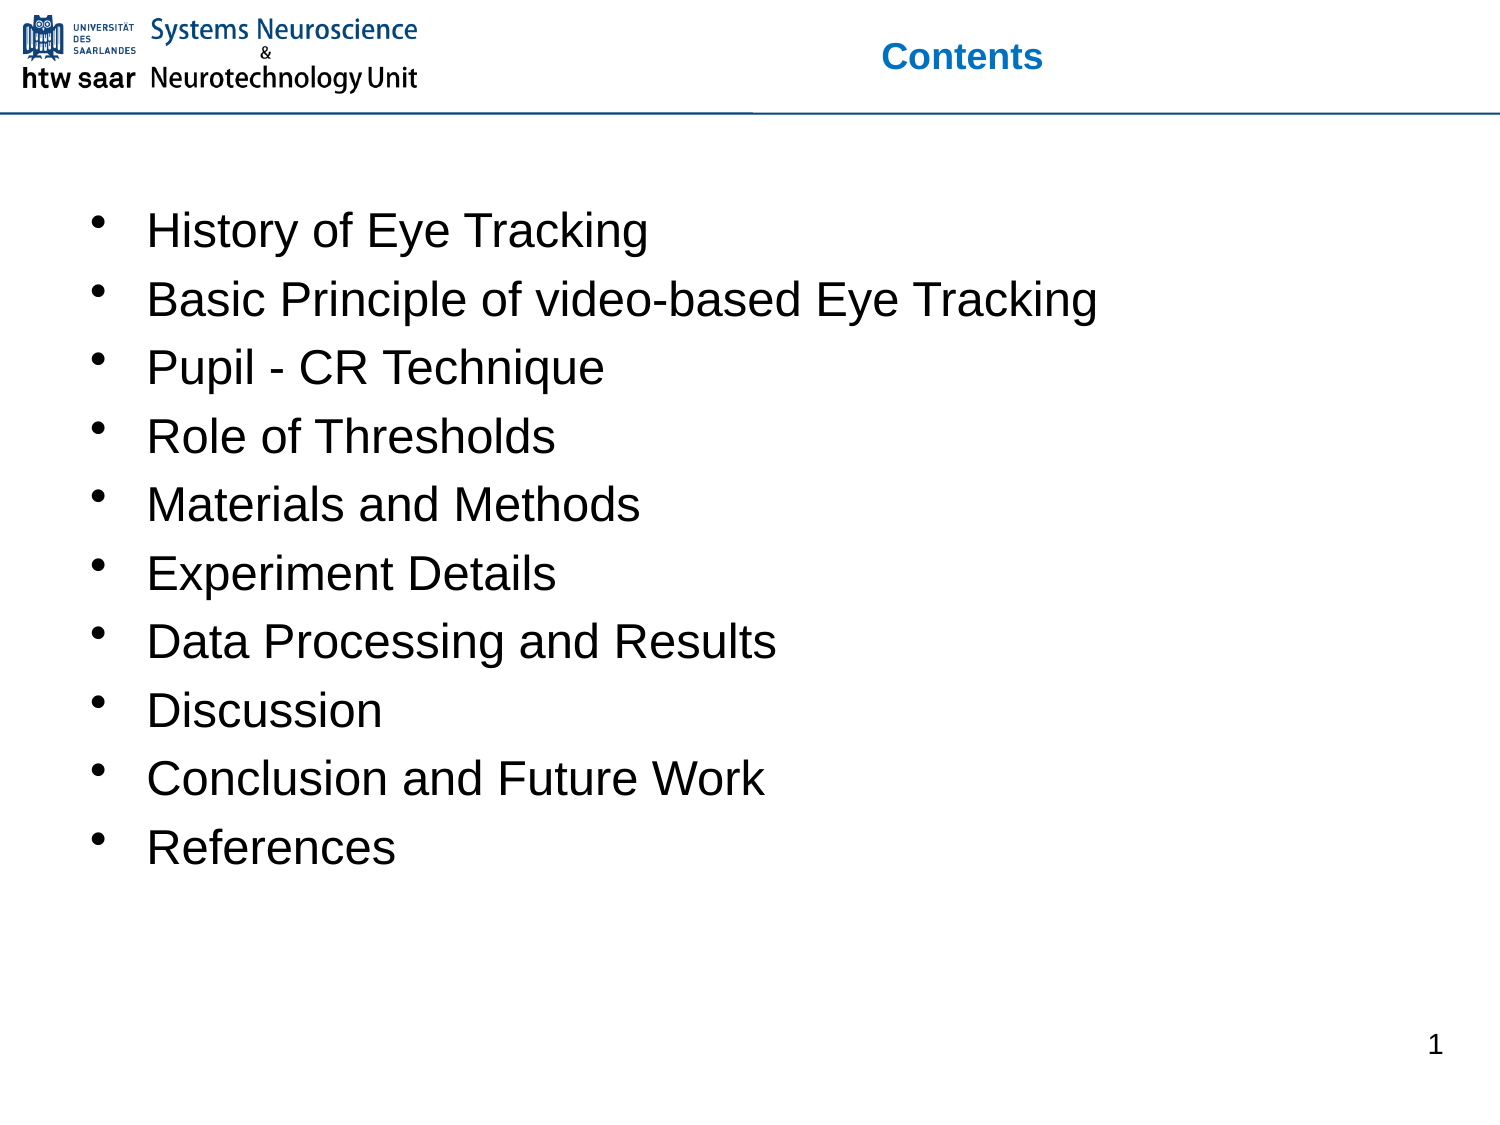

# Contents
History of Eye Tracking
Basic Principle of video-based Eye Tracking
Pupil - CR Technique
Role of Thresholds
Materials and Methods
Experiment Details
Data Processing and Results
Discussion
Conclusion and Future Work
References
1